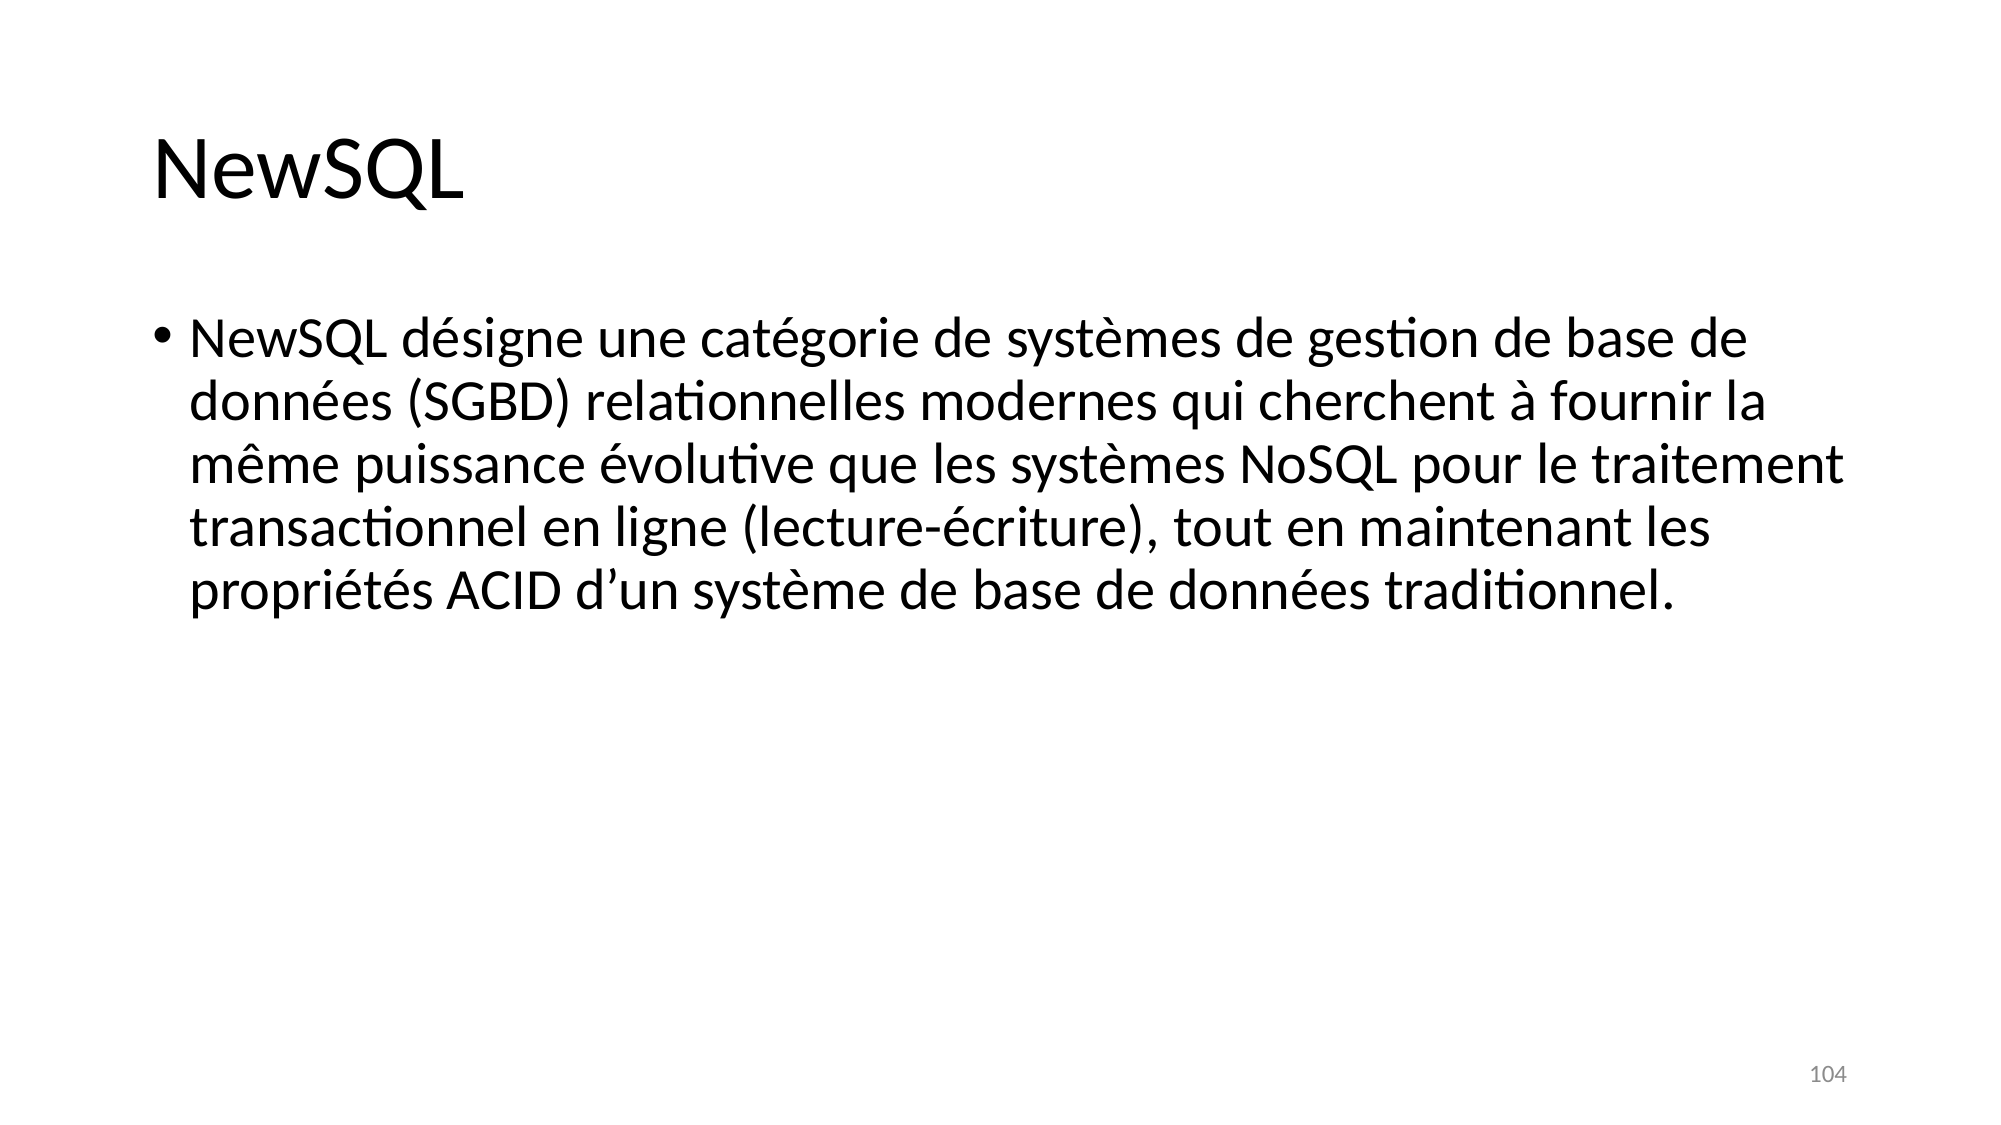

# NewSQL
NewSQL désigne une catégorie de systèmes de gestion de base de données (SGBD) relationnelles modernes qui cherchent à fournir la même puissance évolutive que les systèmes NoSQL pour le traitement transactionnel en ligne (lecture-écriture), tout en maintenant les propriétés ACID d’un système de base de données traditionnel.

104